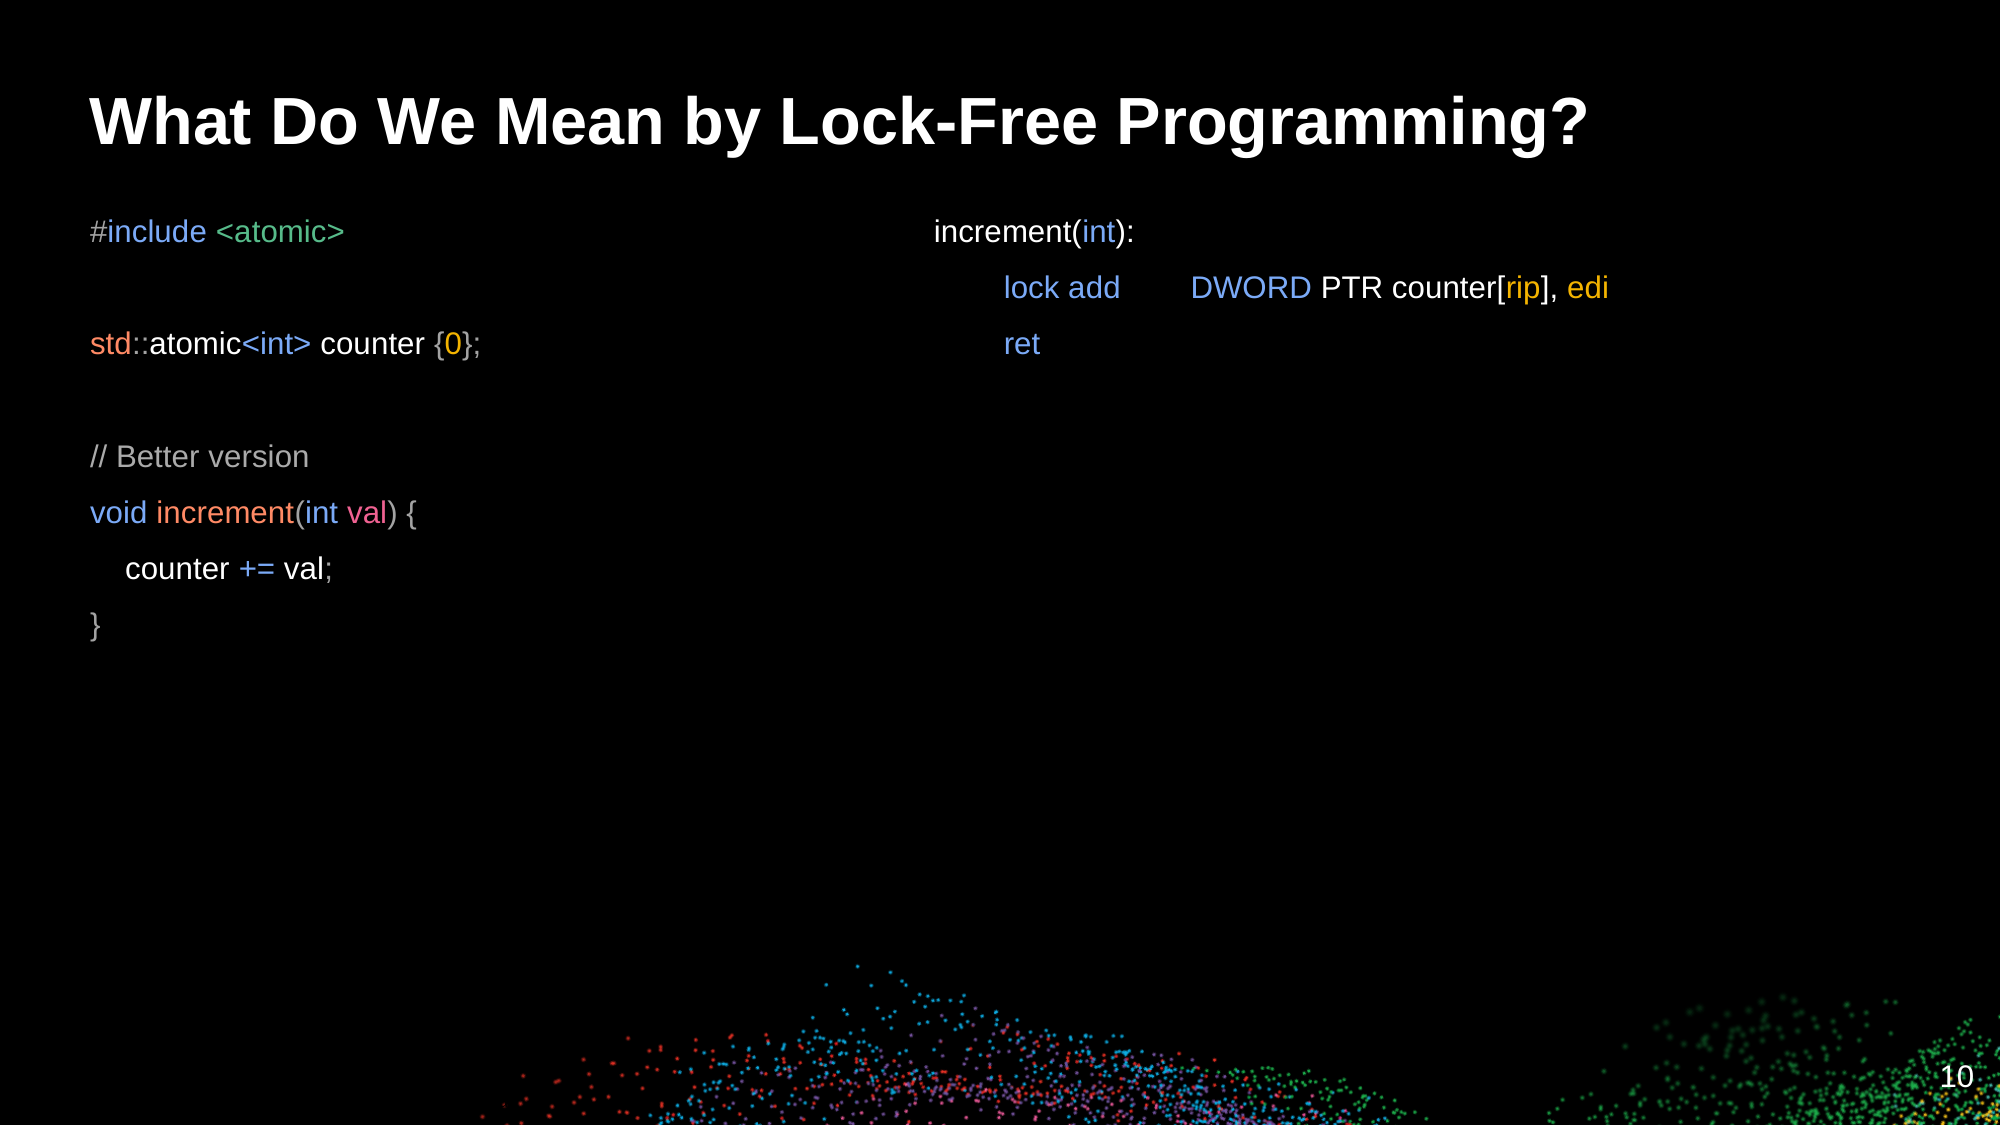

# What Do We Mean by Lock-Free Programming?
#include <atomic>

std::atomic<int> counter {0};

// Better version
void increment(int val) {
    counter += val;
}
increment(int):
        lock add        DWORD PTR counter[rip], edi
        ret

10